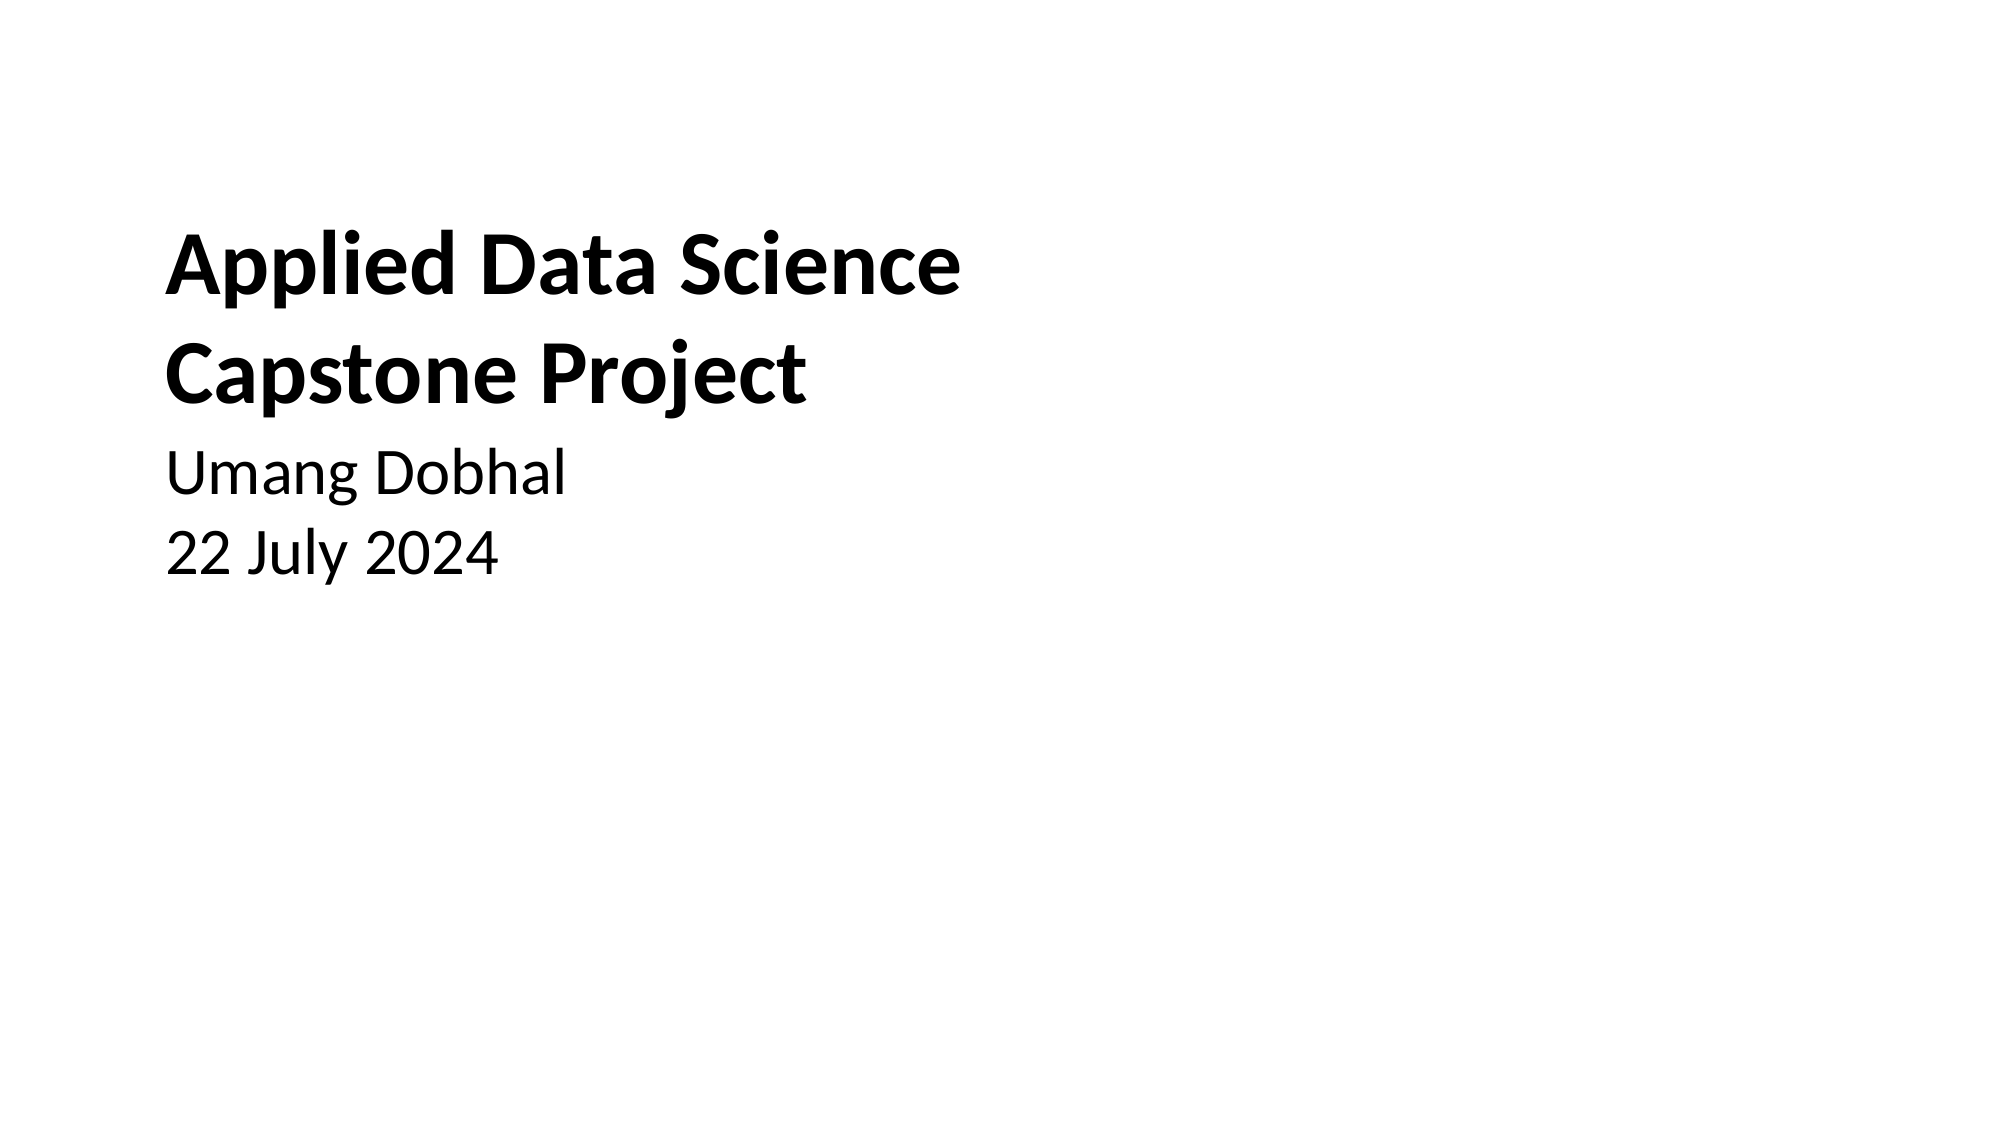

#

Applied Data Science Capstone Project

Umang Dobhal
22 July 2024